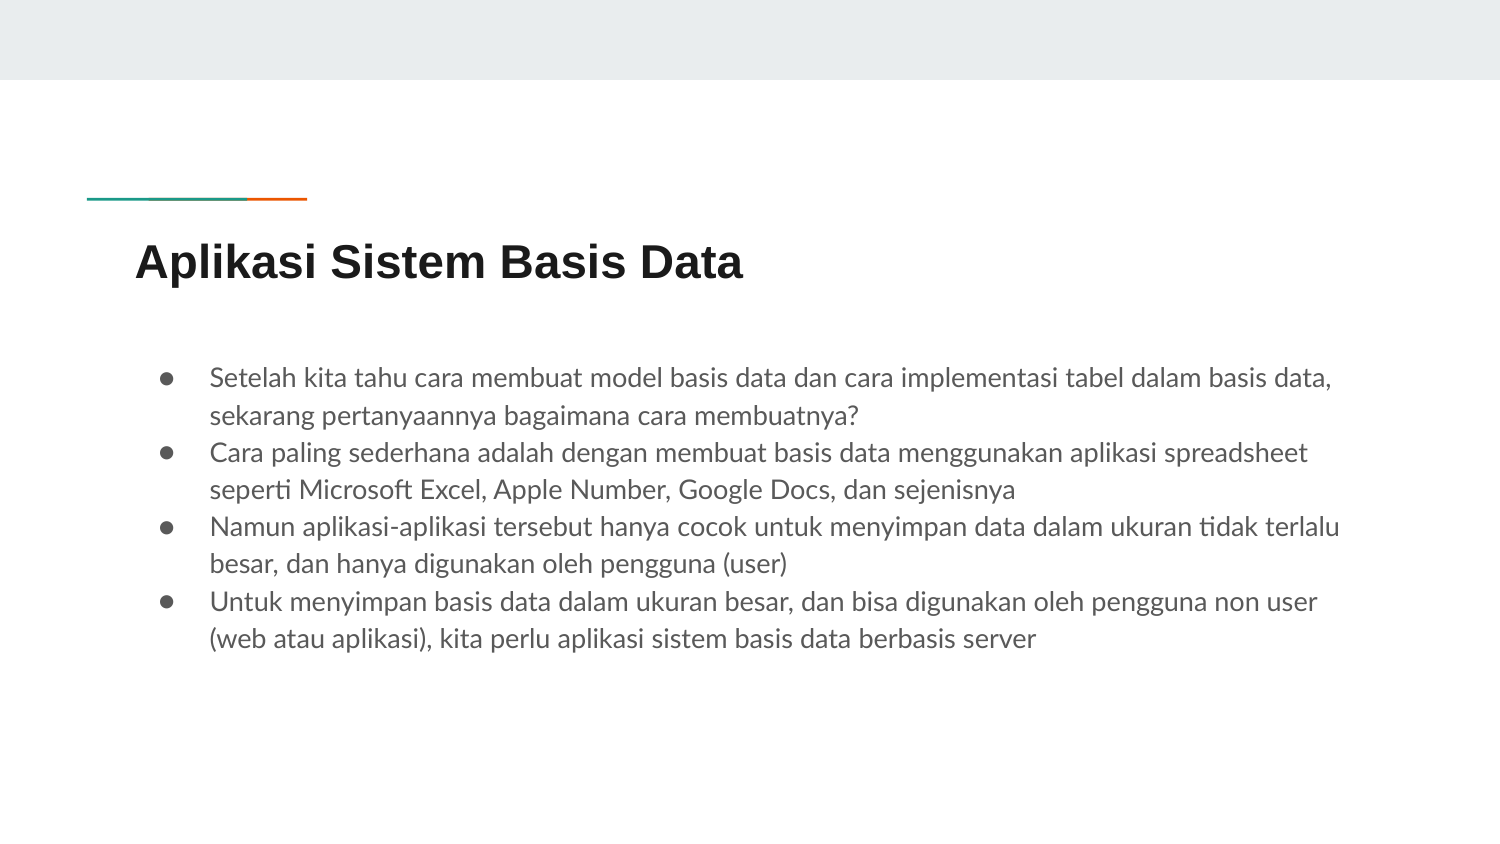

# Aplikasi Sistem Basis Data
Setelah kita tahu cara membuat model basis data dan cara implementasi tabel dalam basis data, sekarang pertanyaannya bagaimana cara membuatnya?
Cara paling sederhana adalah dengan membuat basis data menggunakan aplikasi spreadsheet seperti Microsoft Excel, Apple Number, Google Docs, dan sejenisnya
Namun aplikasi-aplikasi tersebut hanya cocok untuk menyimpan data dalam ukuran tidak terlalu besar, dan hanya digunakan oleh pengguna (user)
Untuk menyimpan basis data dalam ukuran besar, dan bisa digunakan oleh pengguna non user (web atau aplikasi), kita perlu aplikasi sistem basis data berbasis server